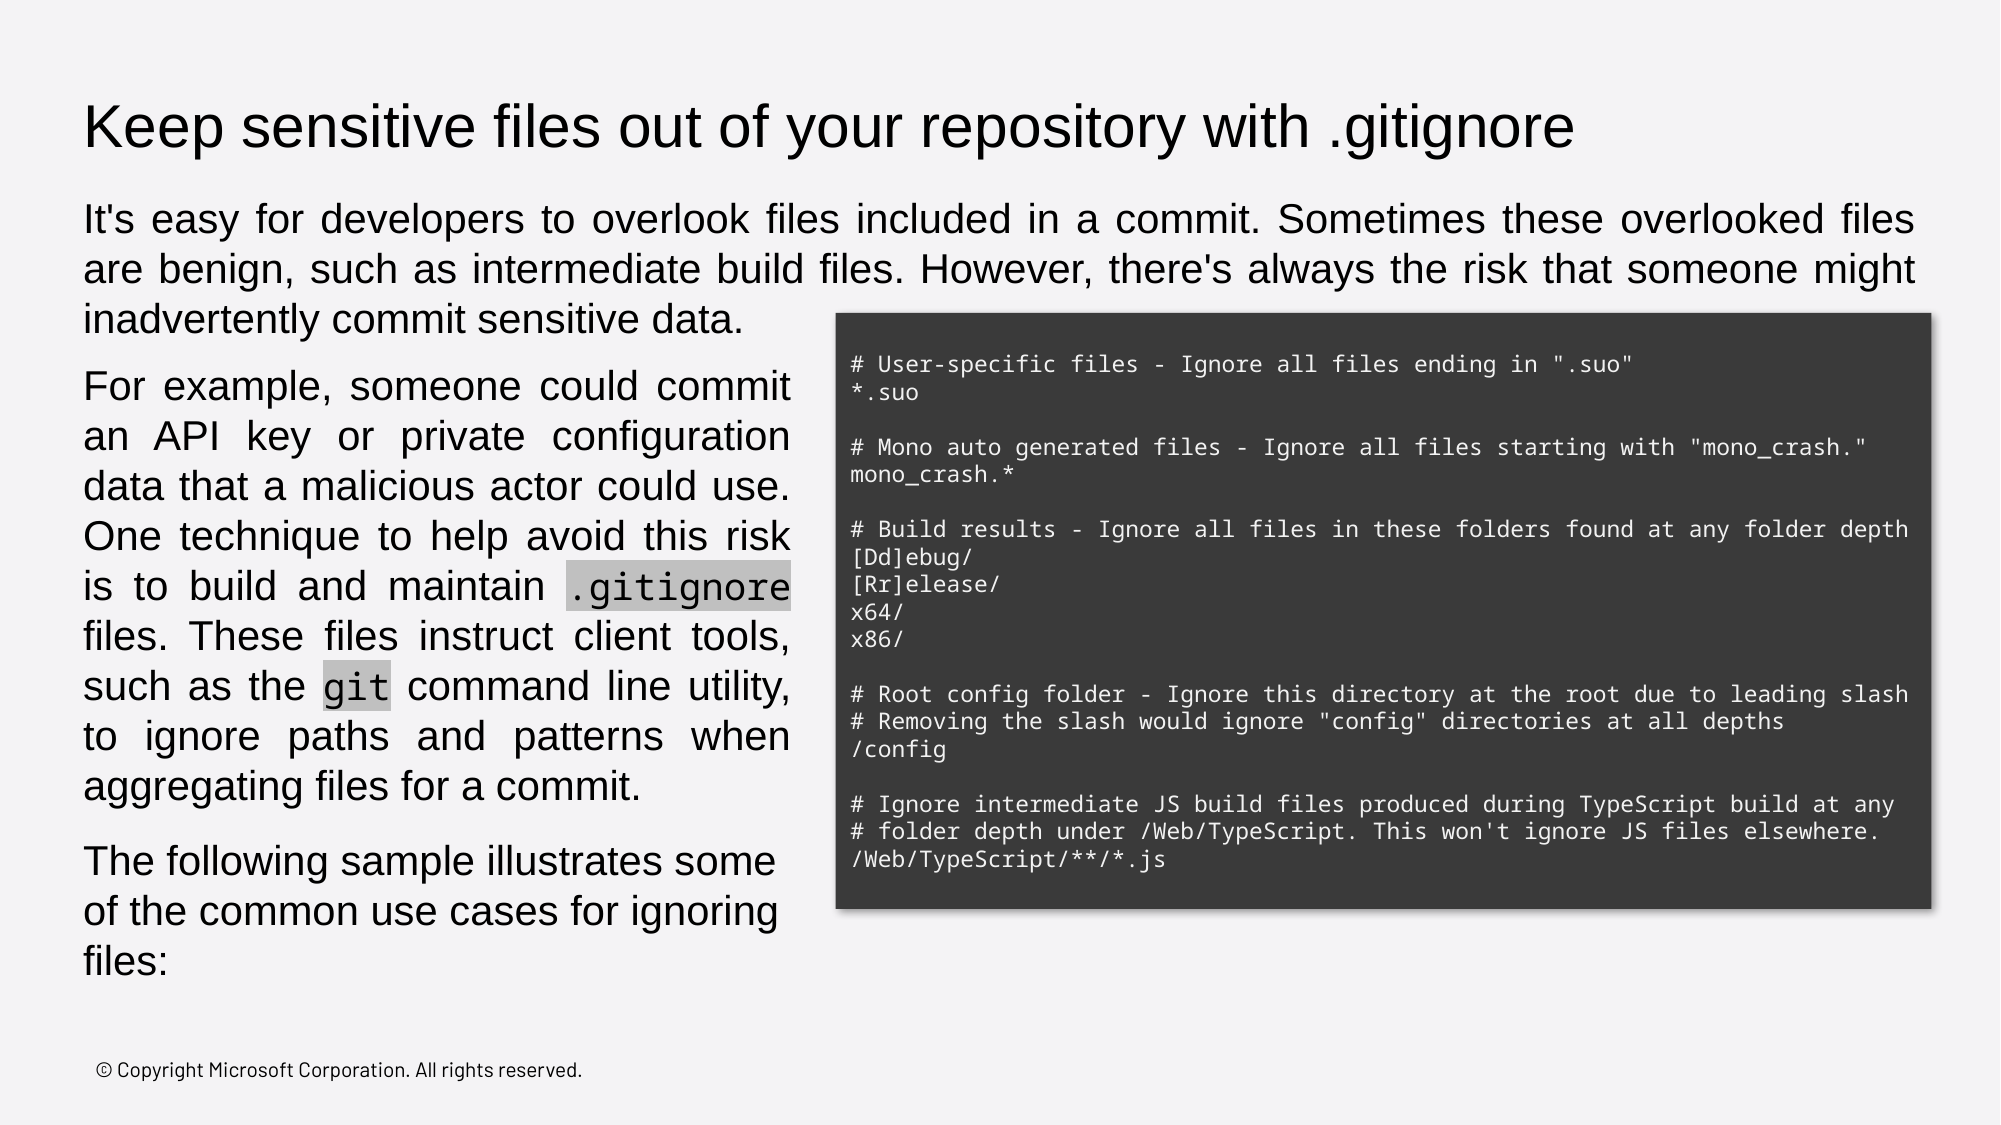

# Keep sensitive files out of your repository with .gitignore
It's easy for developers to overlook files included in a commit. Sometimes these overlooked files are benign, such as intermediate build files. However, there's always the risk that someone might inadvertently commit sensitive data.
# User-specific files - Ignore all files ending in ".suo"
*.suo

# Mono auto generated files - Ignore all files starting with "mono_crash."
mono_crash.*

# Build results - Ignore all files in these folders found at any folder depth
[Dd]ebug/
[Rr]elease/
x64/
x86/

# Root config folder - Ignore this directory at the root due to leading slash
# Removing the slash would ignore "config" directories at all depths
/config

# Ignore intermediate JS build files produced during TypeScript build at any
# folder depth under /Web/TypeScript. This won't ignore JS files elsewhere.
/Web/TypeScript/**/*.js
For example, someone could commit an API key or private configuration data that a malicious actor could use. One technique to help avoid this risk is to build and maintain .gitignore files. These files instruct client tools, such as the git command line utility, to ignore paths and patterns when aggregating files for a commit.
The following sample illustrates some of the common use cases for ignoring files:
© Copyright Microsoft Corporation. All rights reserved.